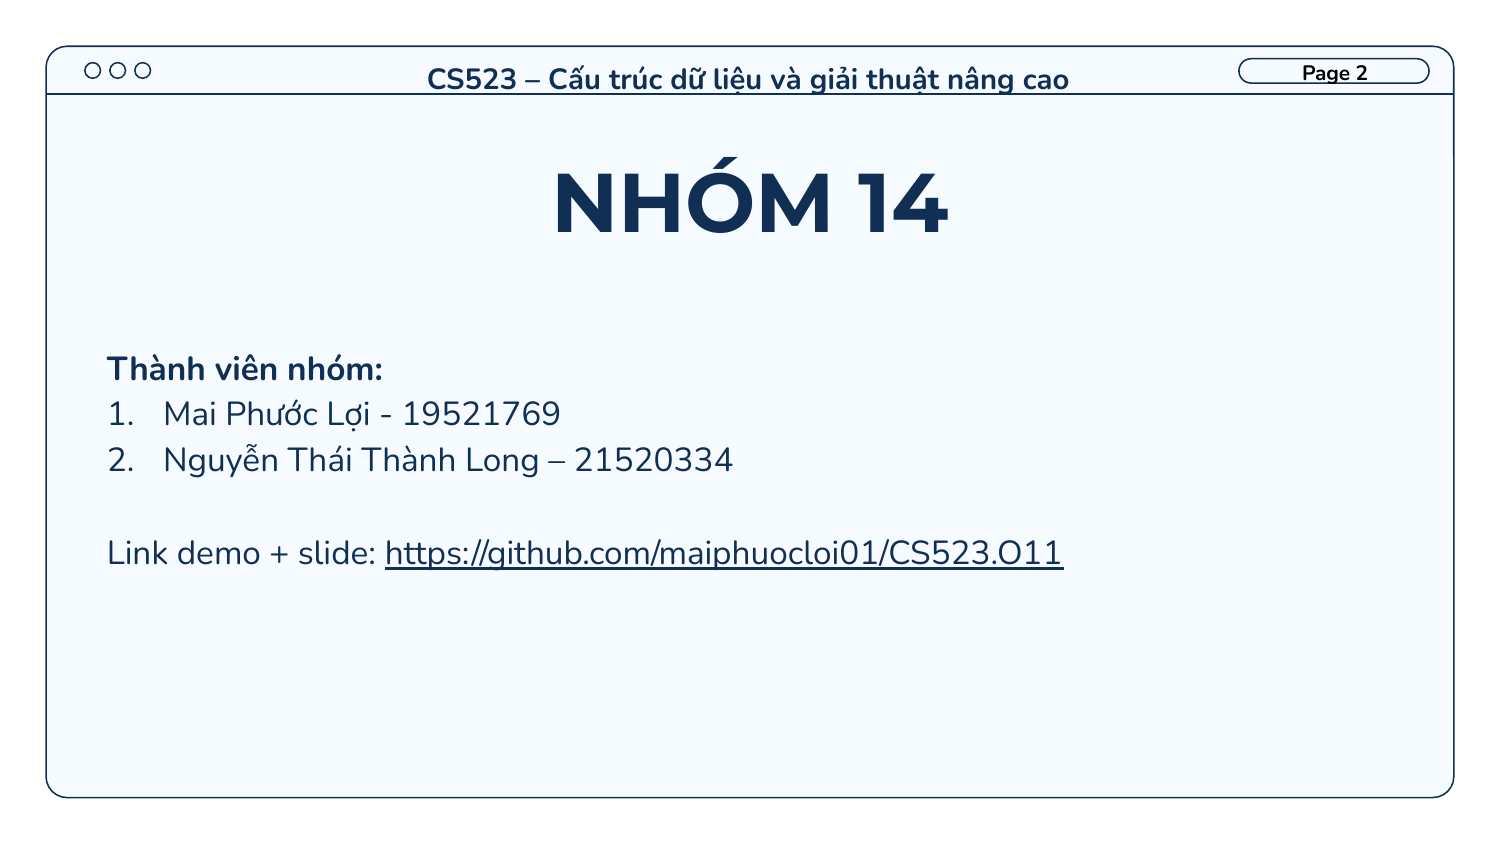

CS523 – Cấu trúc dữ liệu và giải thuật nâng cao
Page 2
# NHÓM 14
Thành viên nhóm:
Mai Phước Lợi - 19521769
Nguyễn Thái Thành Long – 21520334

Link demo + slide: https://github.com/maiphuocloi01/CS523.O11